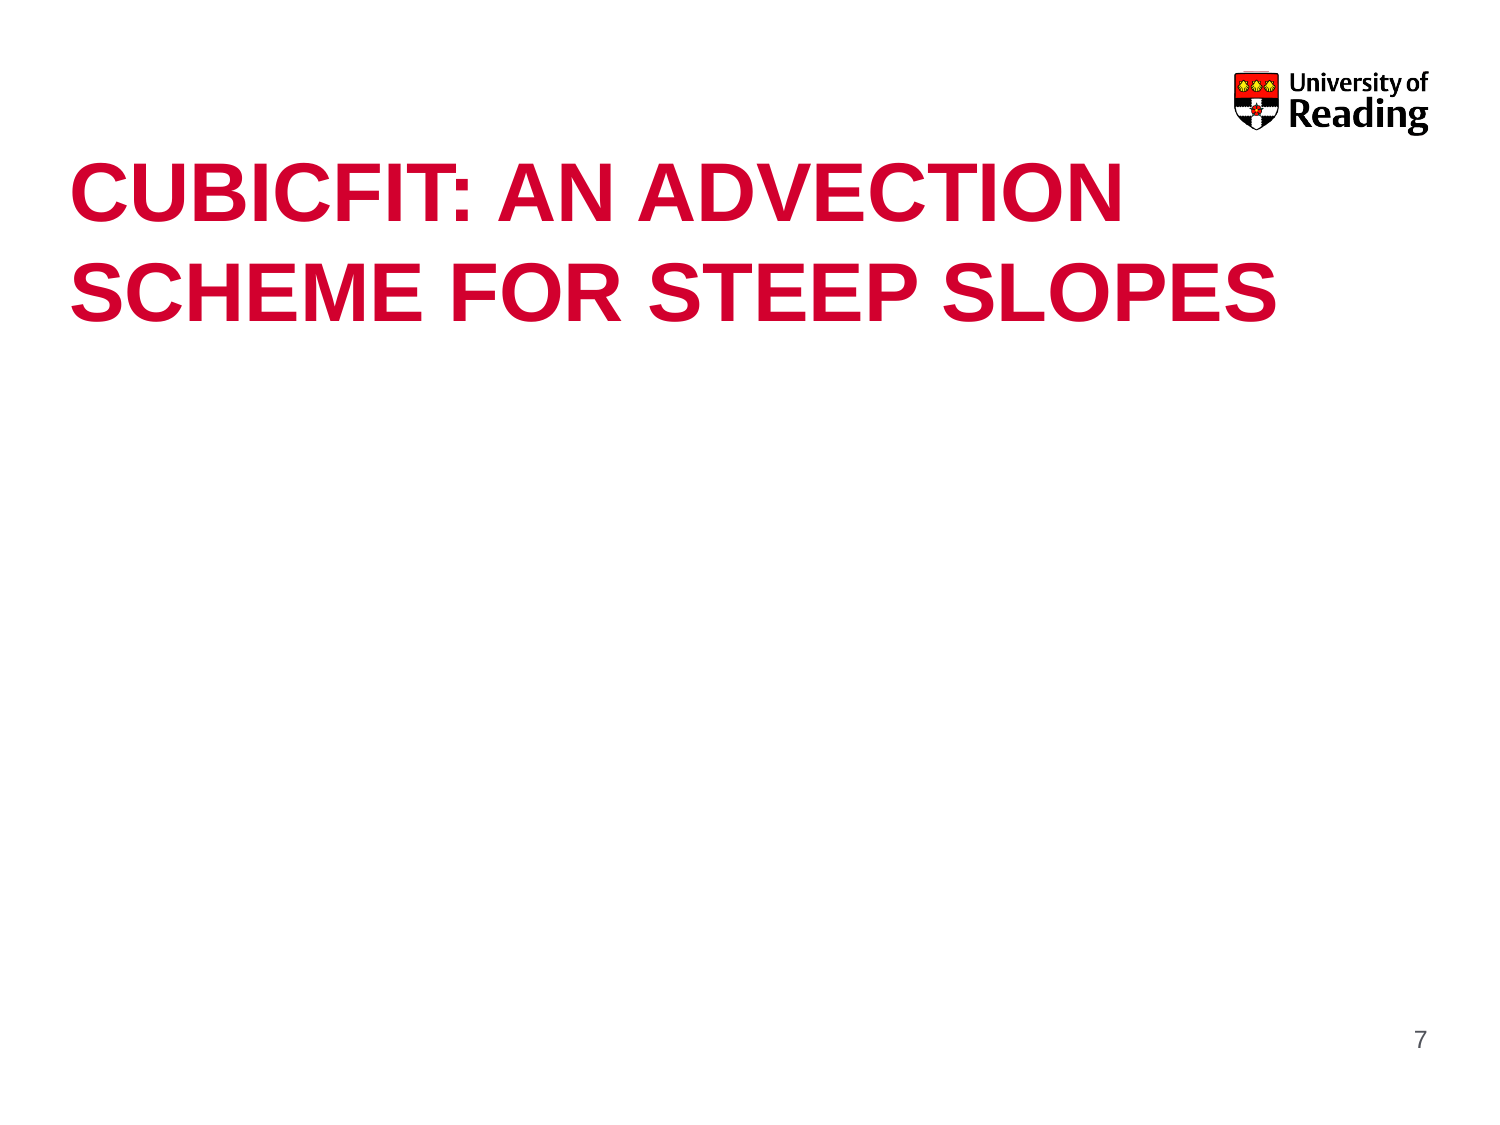

# cubicFit: An Advection scheme for steep slopes
7